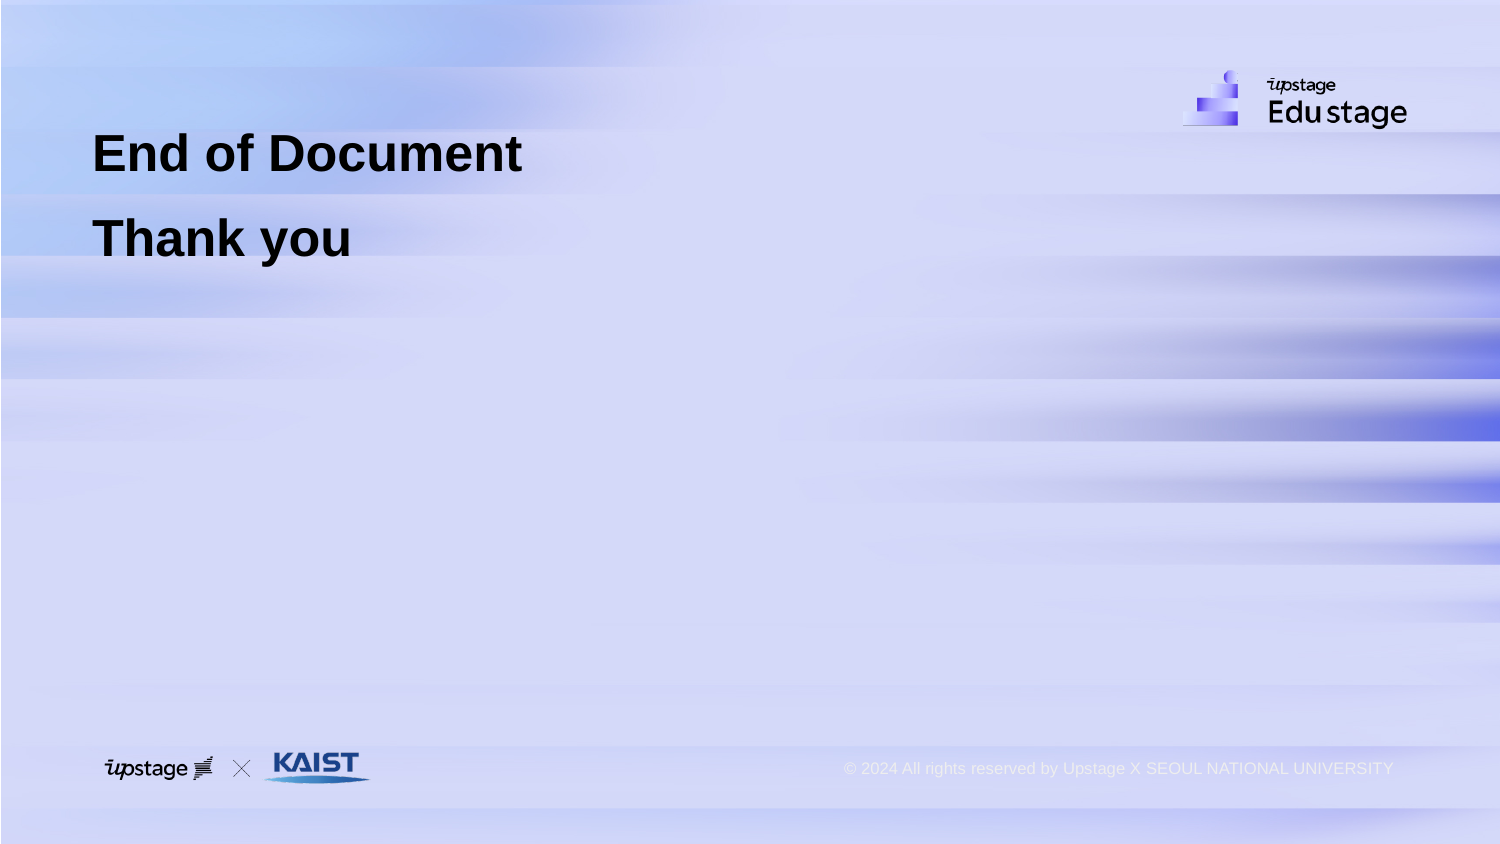

End of Document
Thank you
 © 2024 All rights reserved by Upstage X SEOUL NATIONAL UNIVERSITY